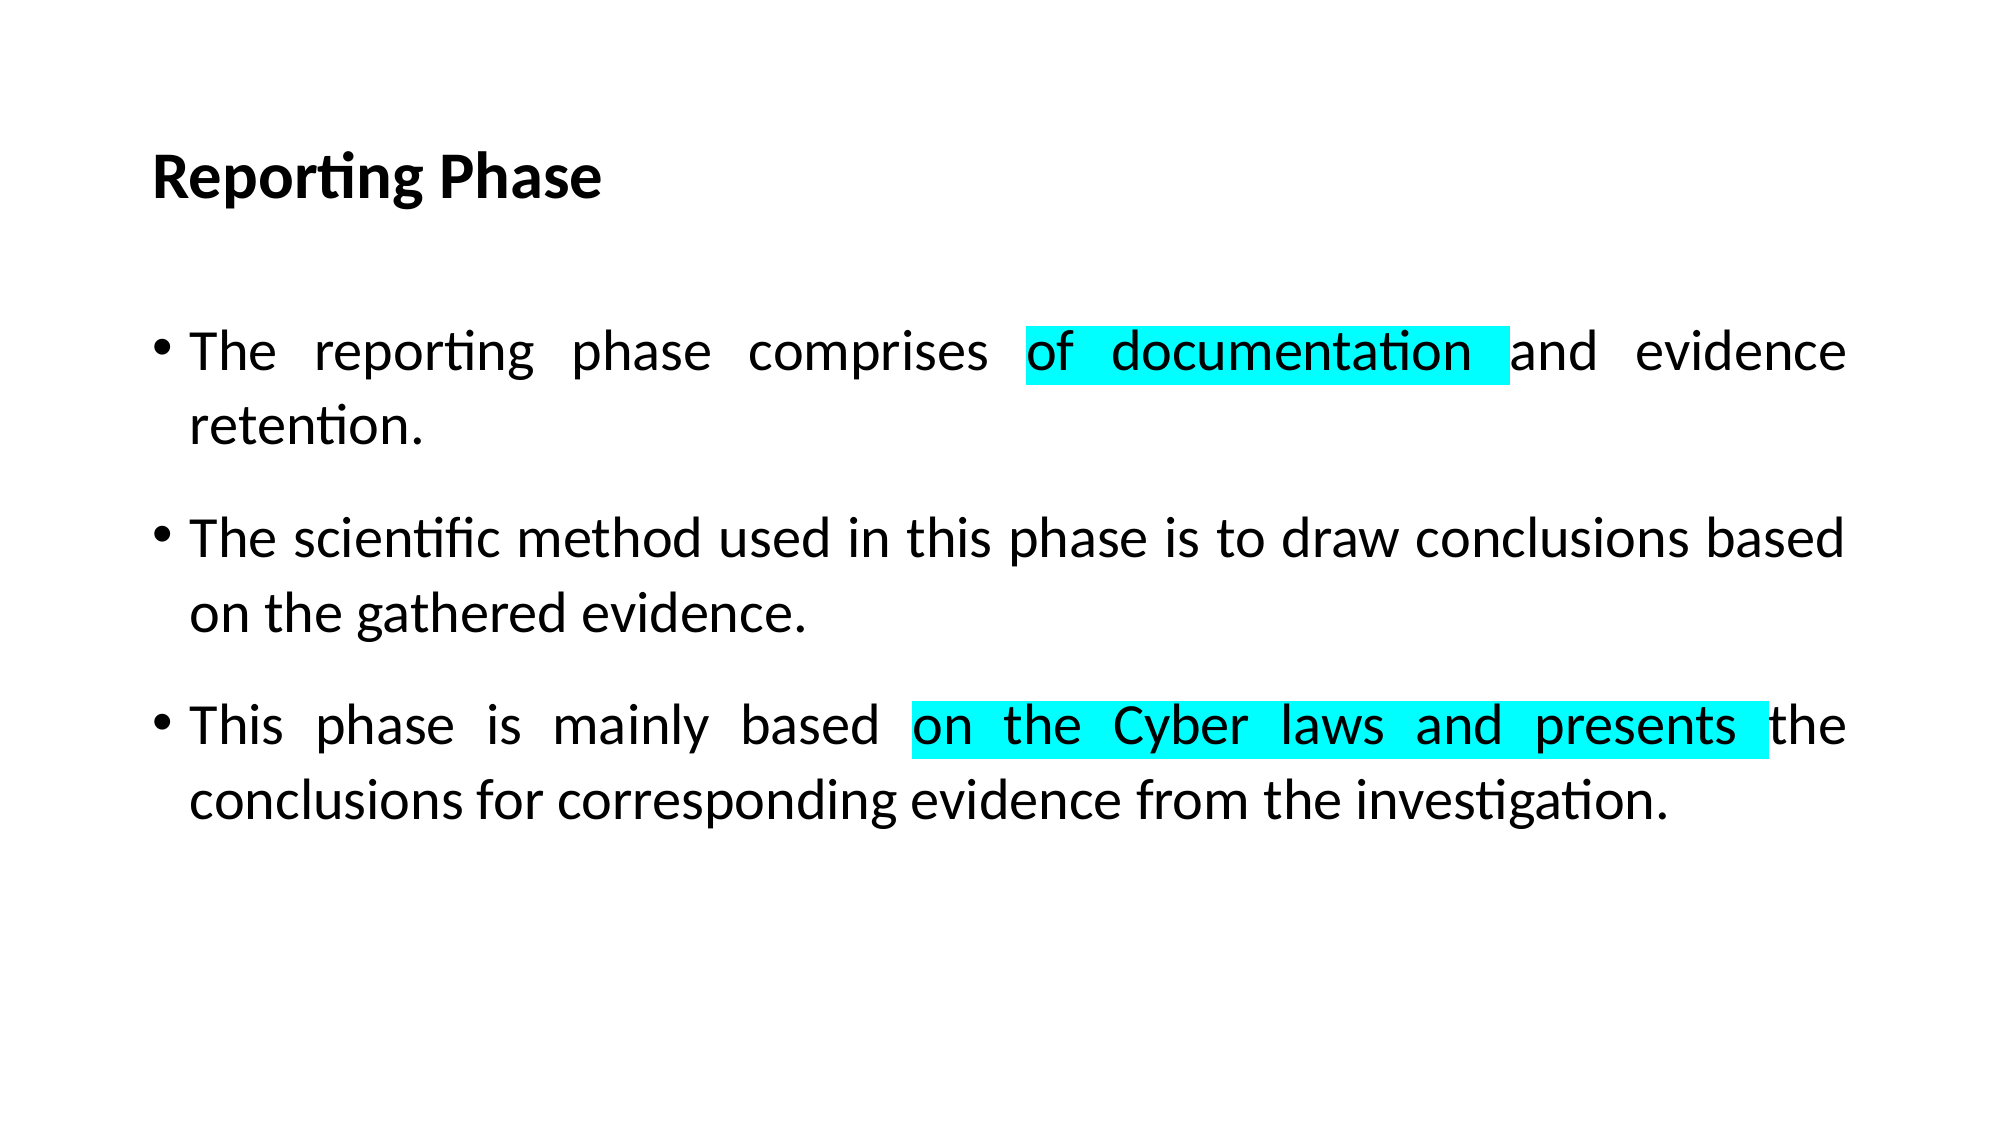

# Reporting Phase
The reporting phase comprises of documentation and evidence retention.
The scientific method used in this phase is to draw conclusions based on the gathered evidence.
This phase is mainly based on the Cyber laws and presents the conclusions for corresponding evidence from the investigation.